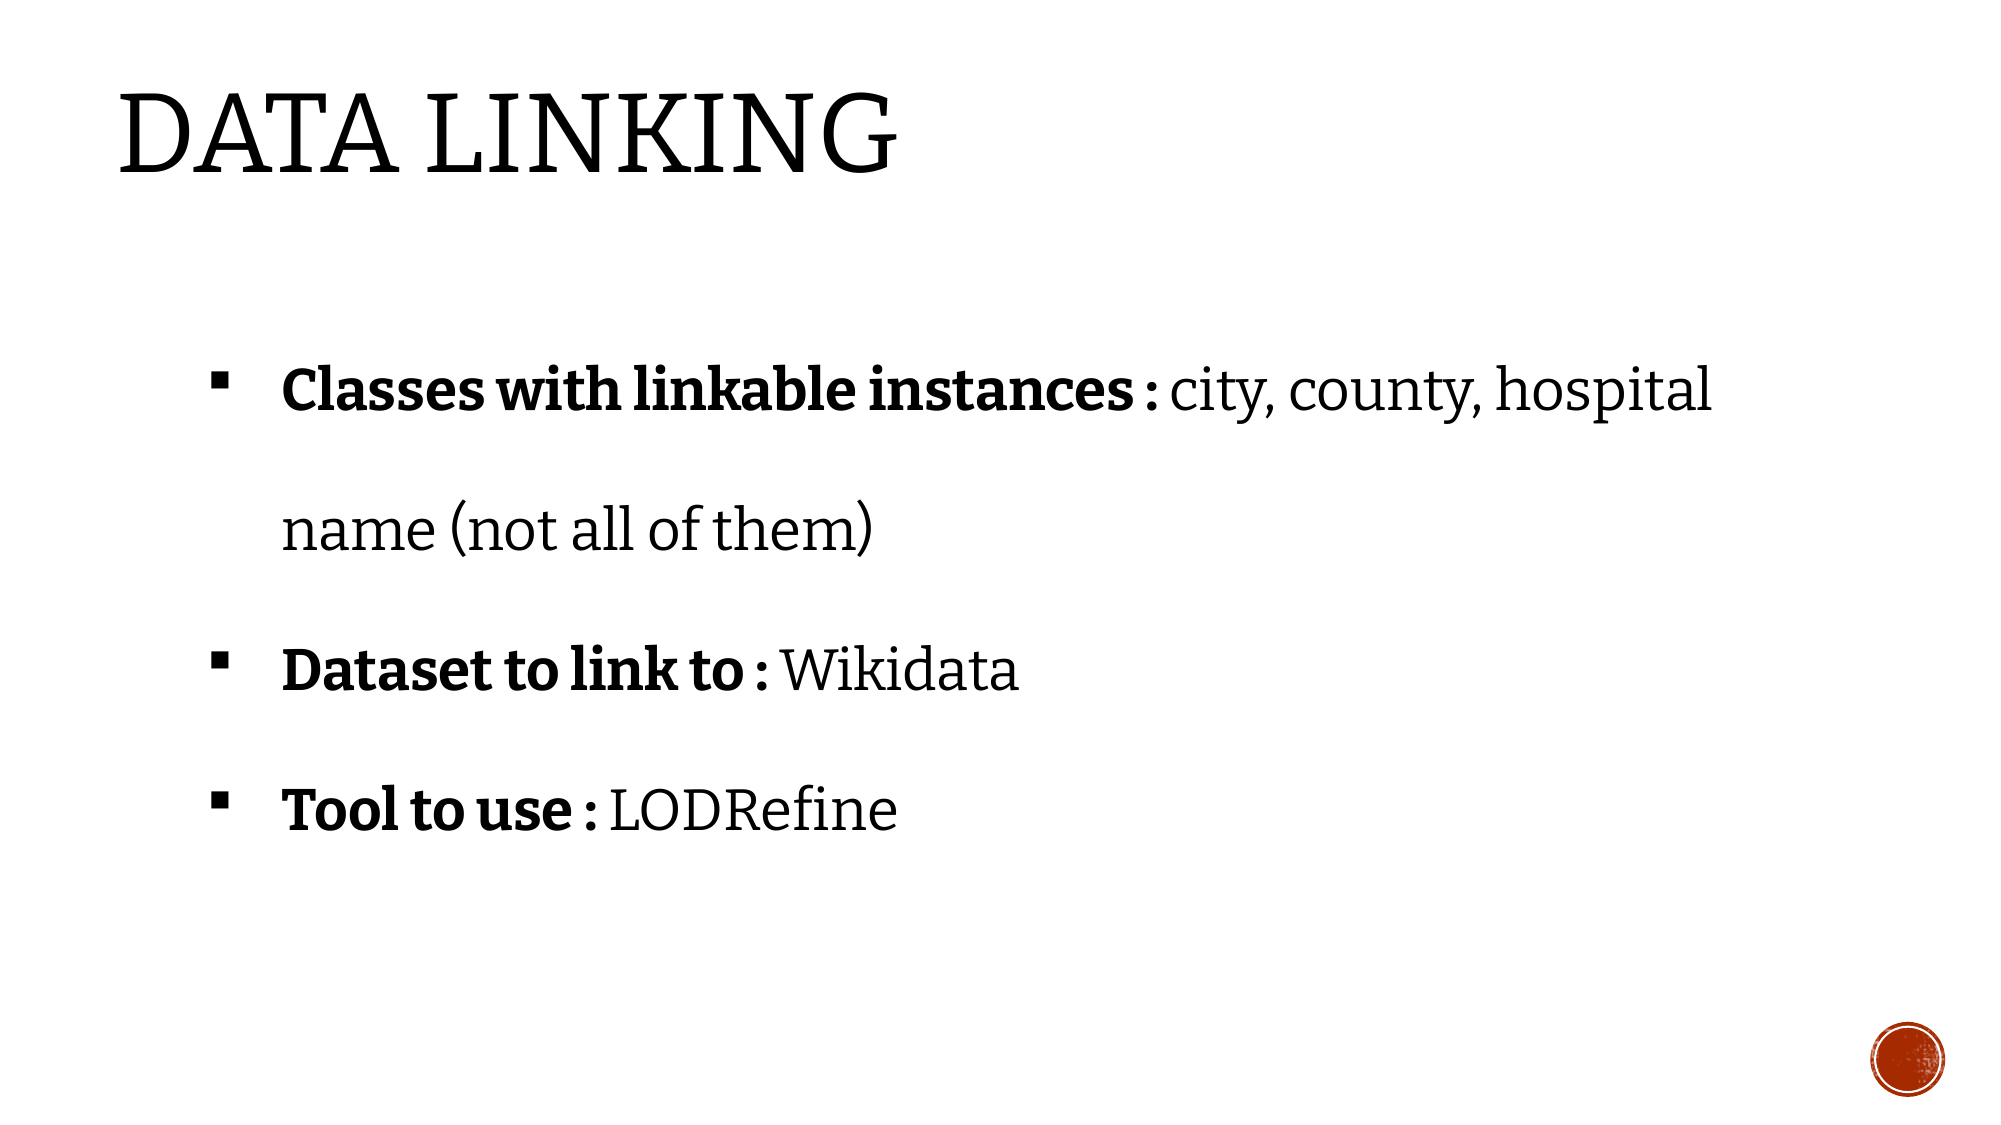

Data Linking
Classes with linkable instances : city, county, hospital name (not all of them)
Dataset to link to : Wikidata
Tool to use : LODRefine